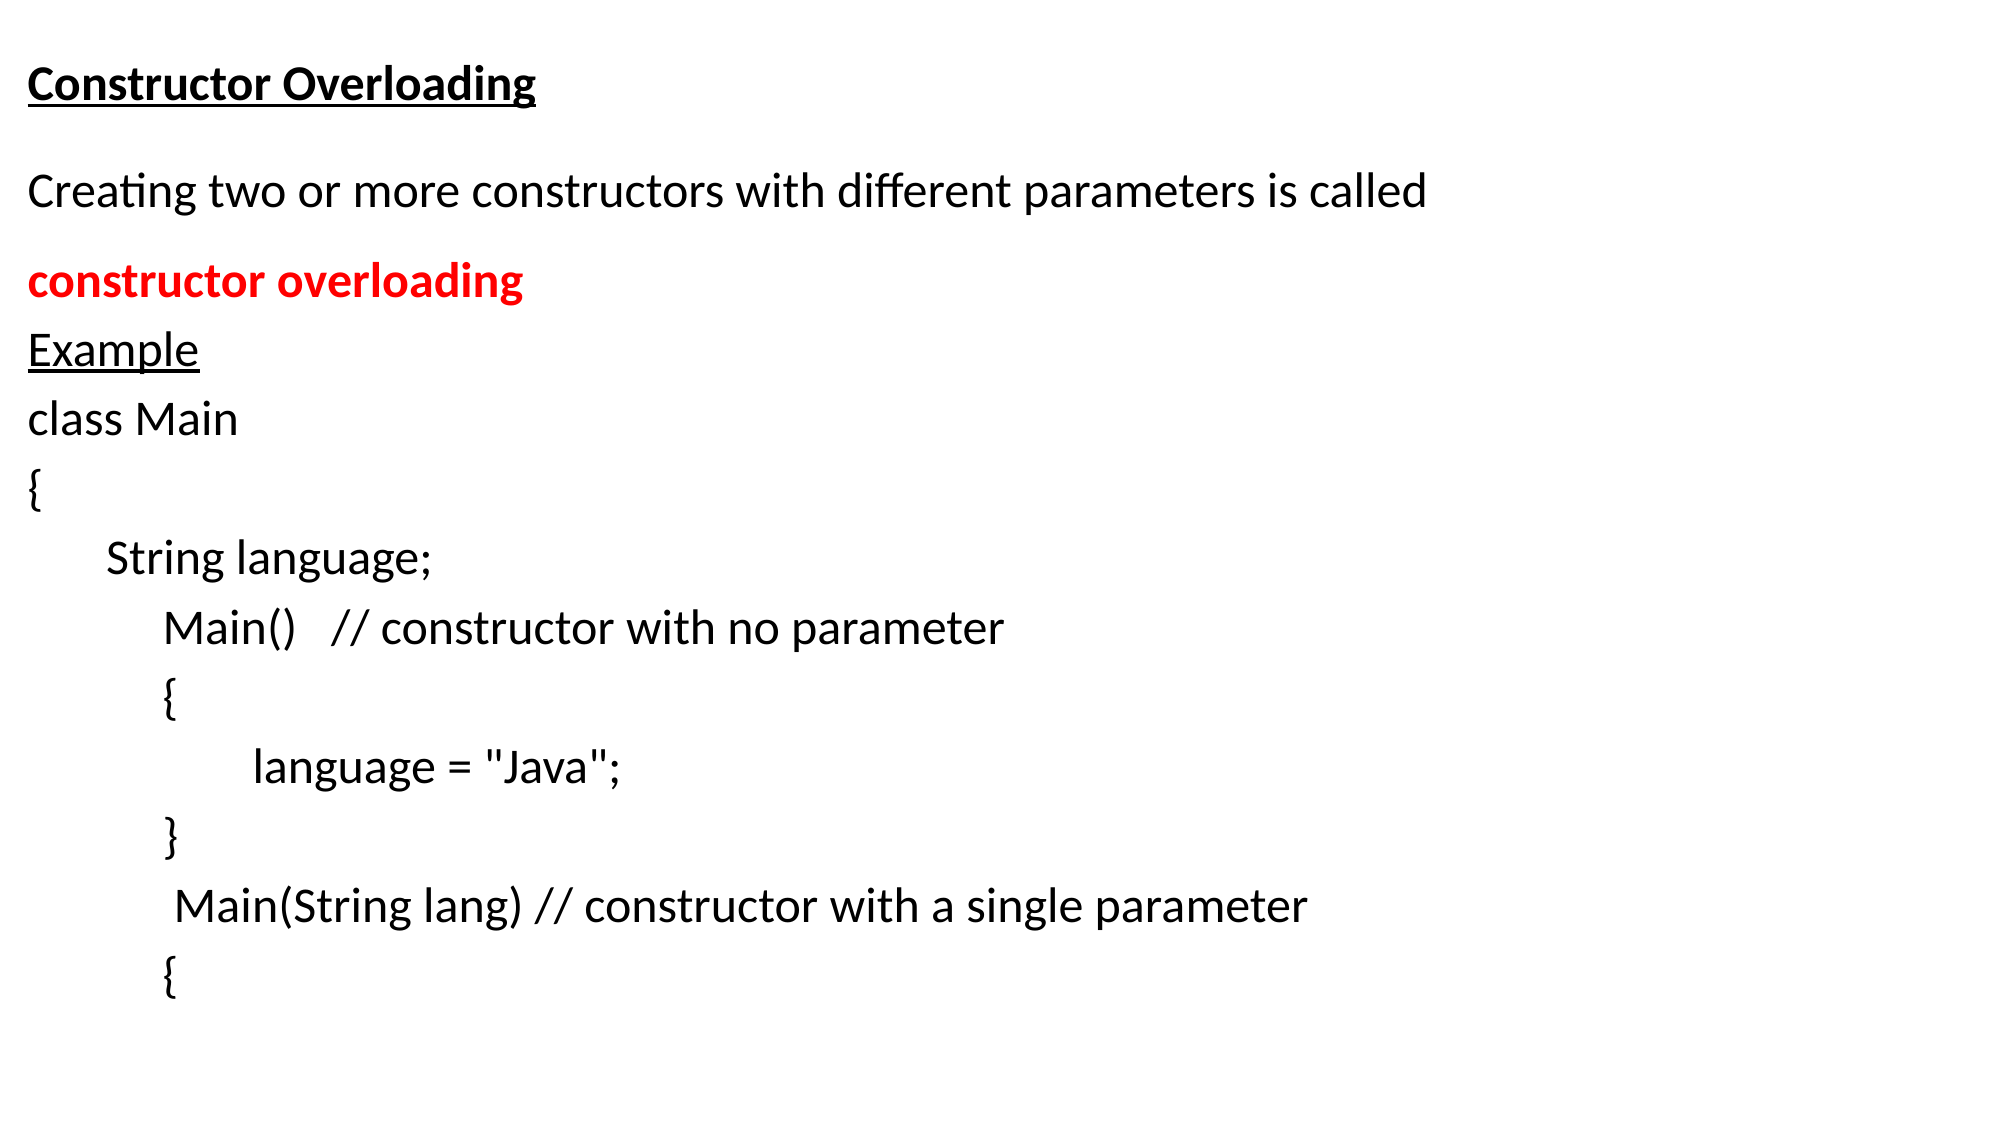

Constructor Overloading
Creating two or more constructors with different parameters is called constructor overloading
Example
class Main
{
       String language;
            Main()   // constructor with no parameter
            {
                    language = "Java";
            }
             Main(String lang) // constructor with a single parameter
            {